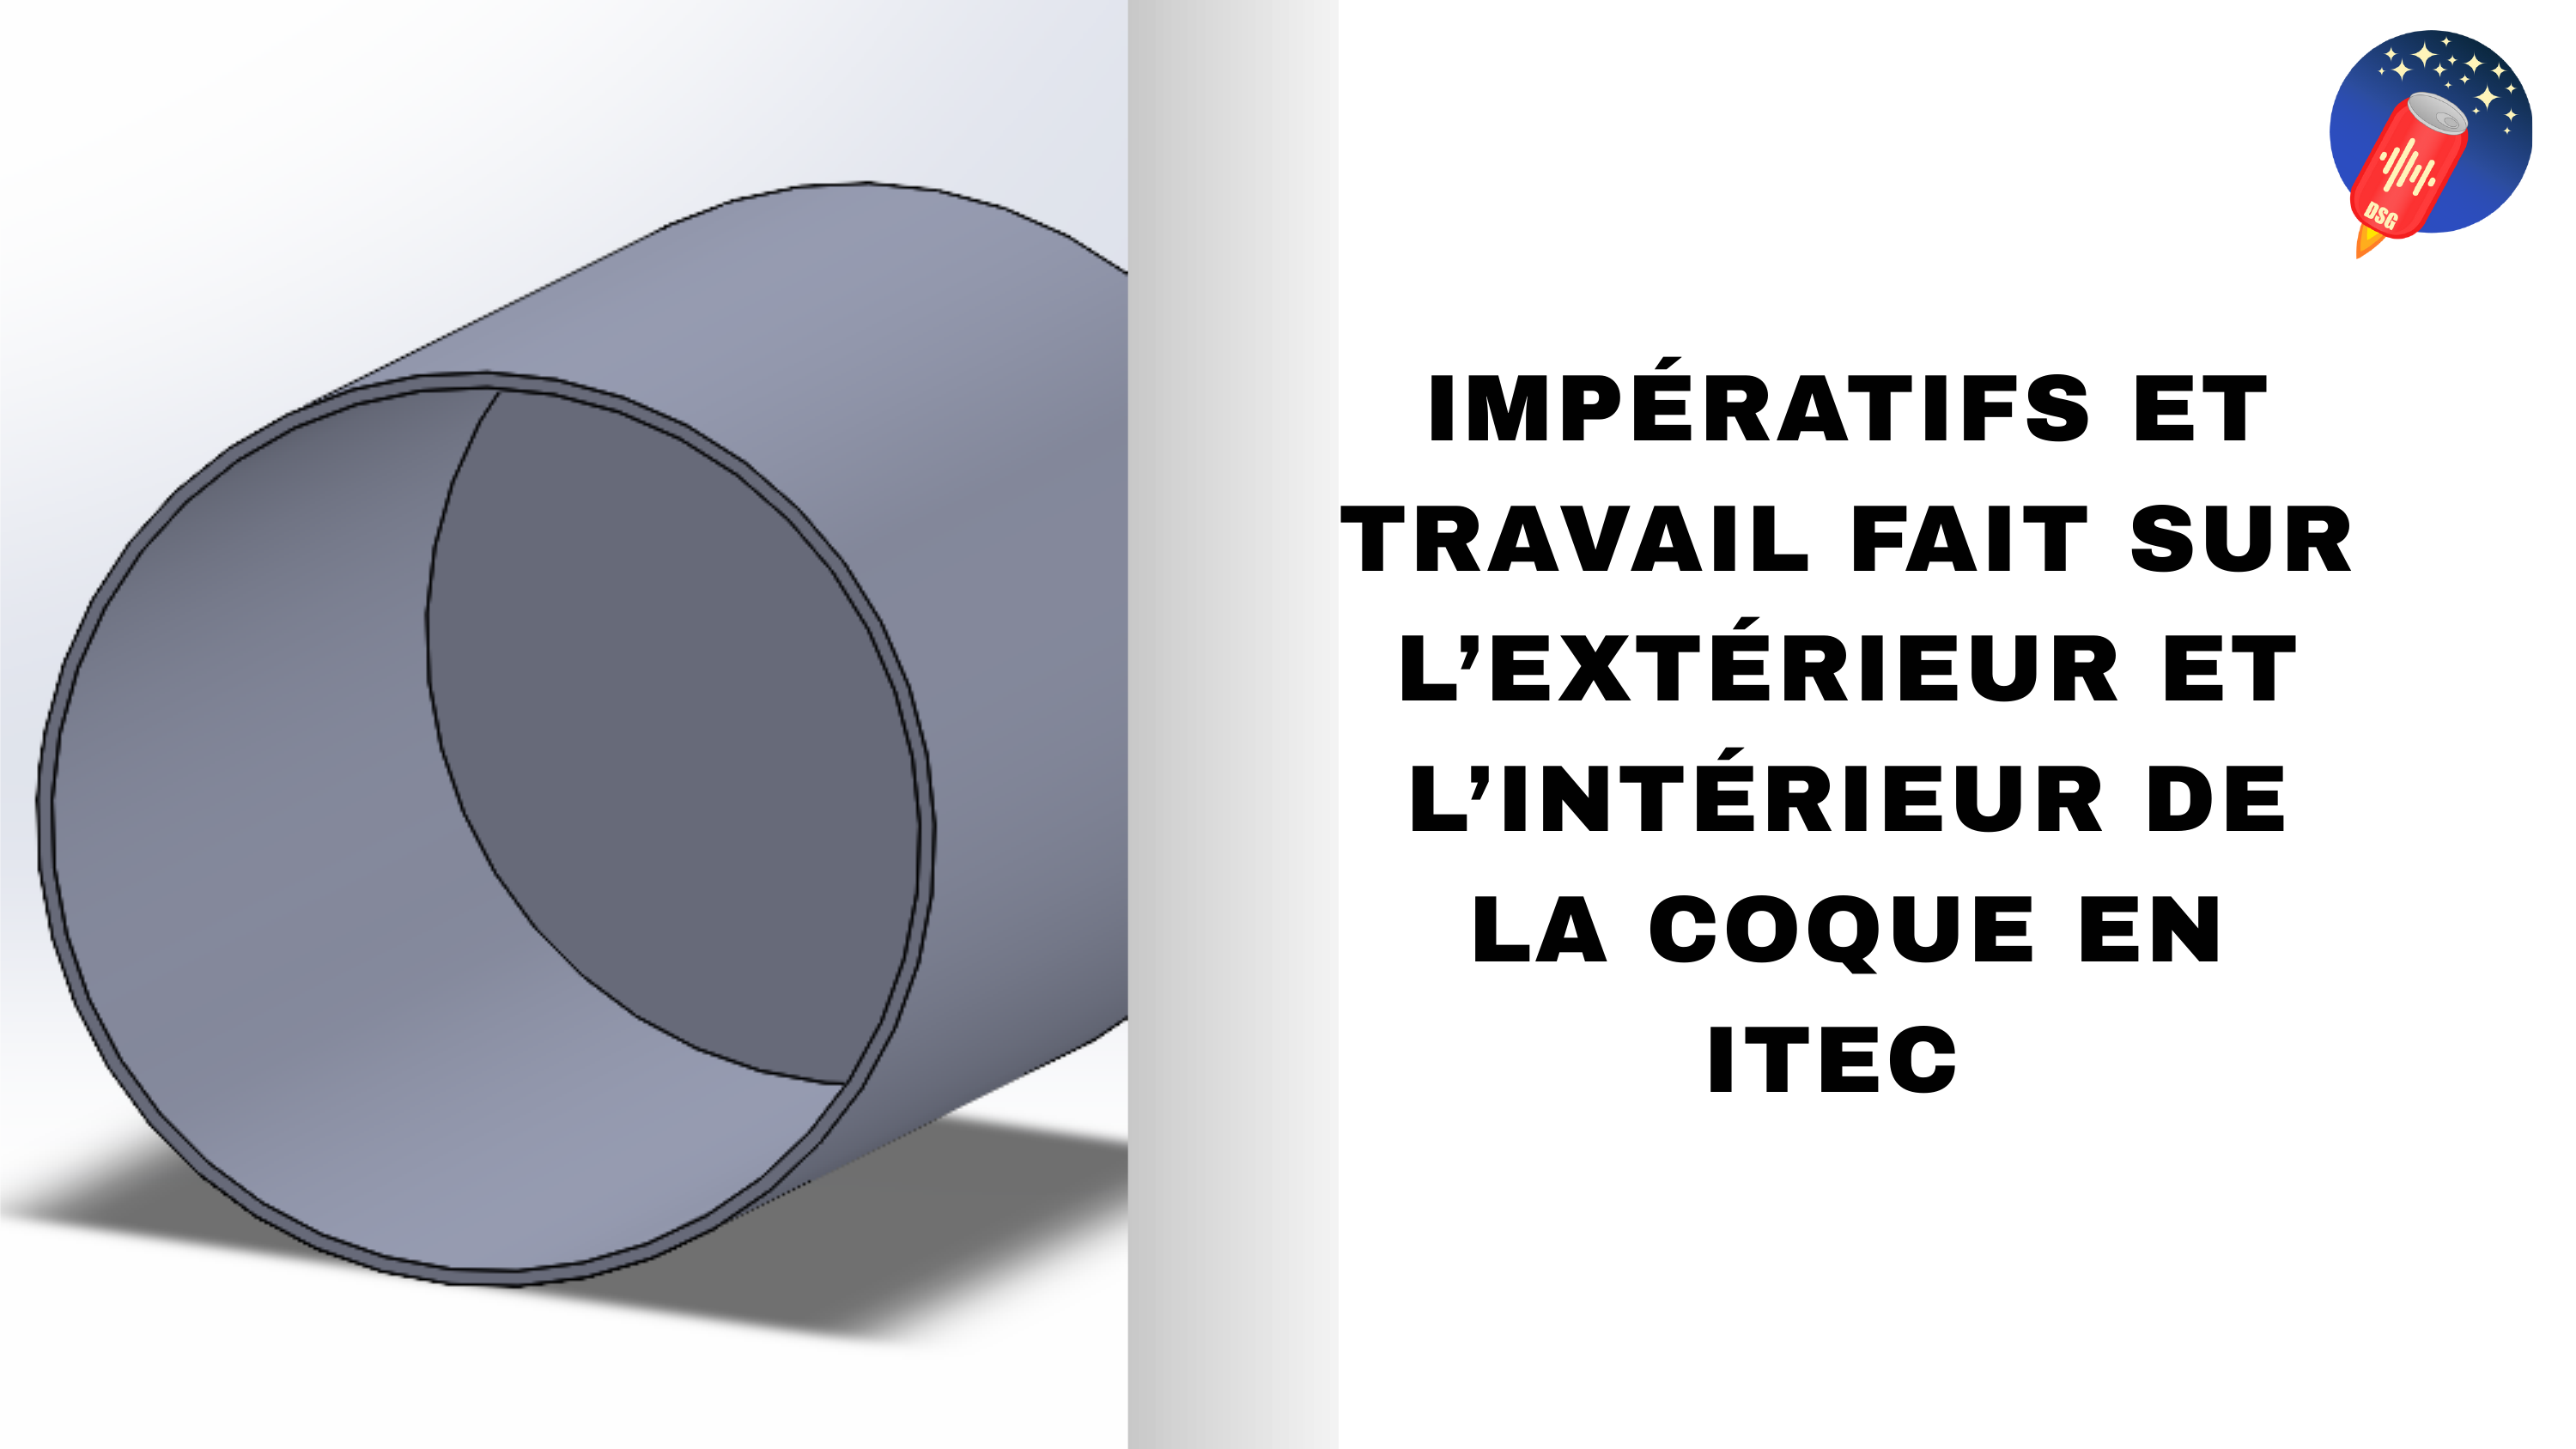

IMPÉRATIFS ET TRAVAIL FAIT SUR L’EXTÉRIEUR ET L’INTÉRIEUR DE LA COQUE EN ITEC